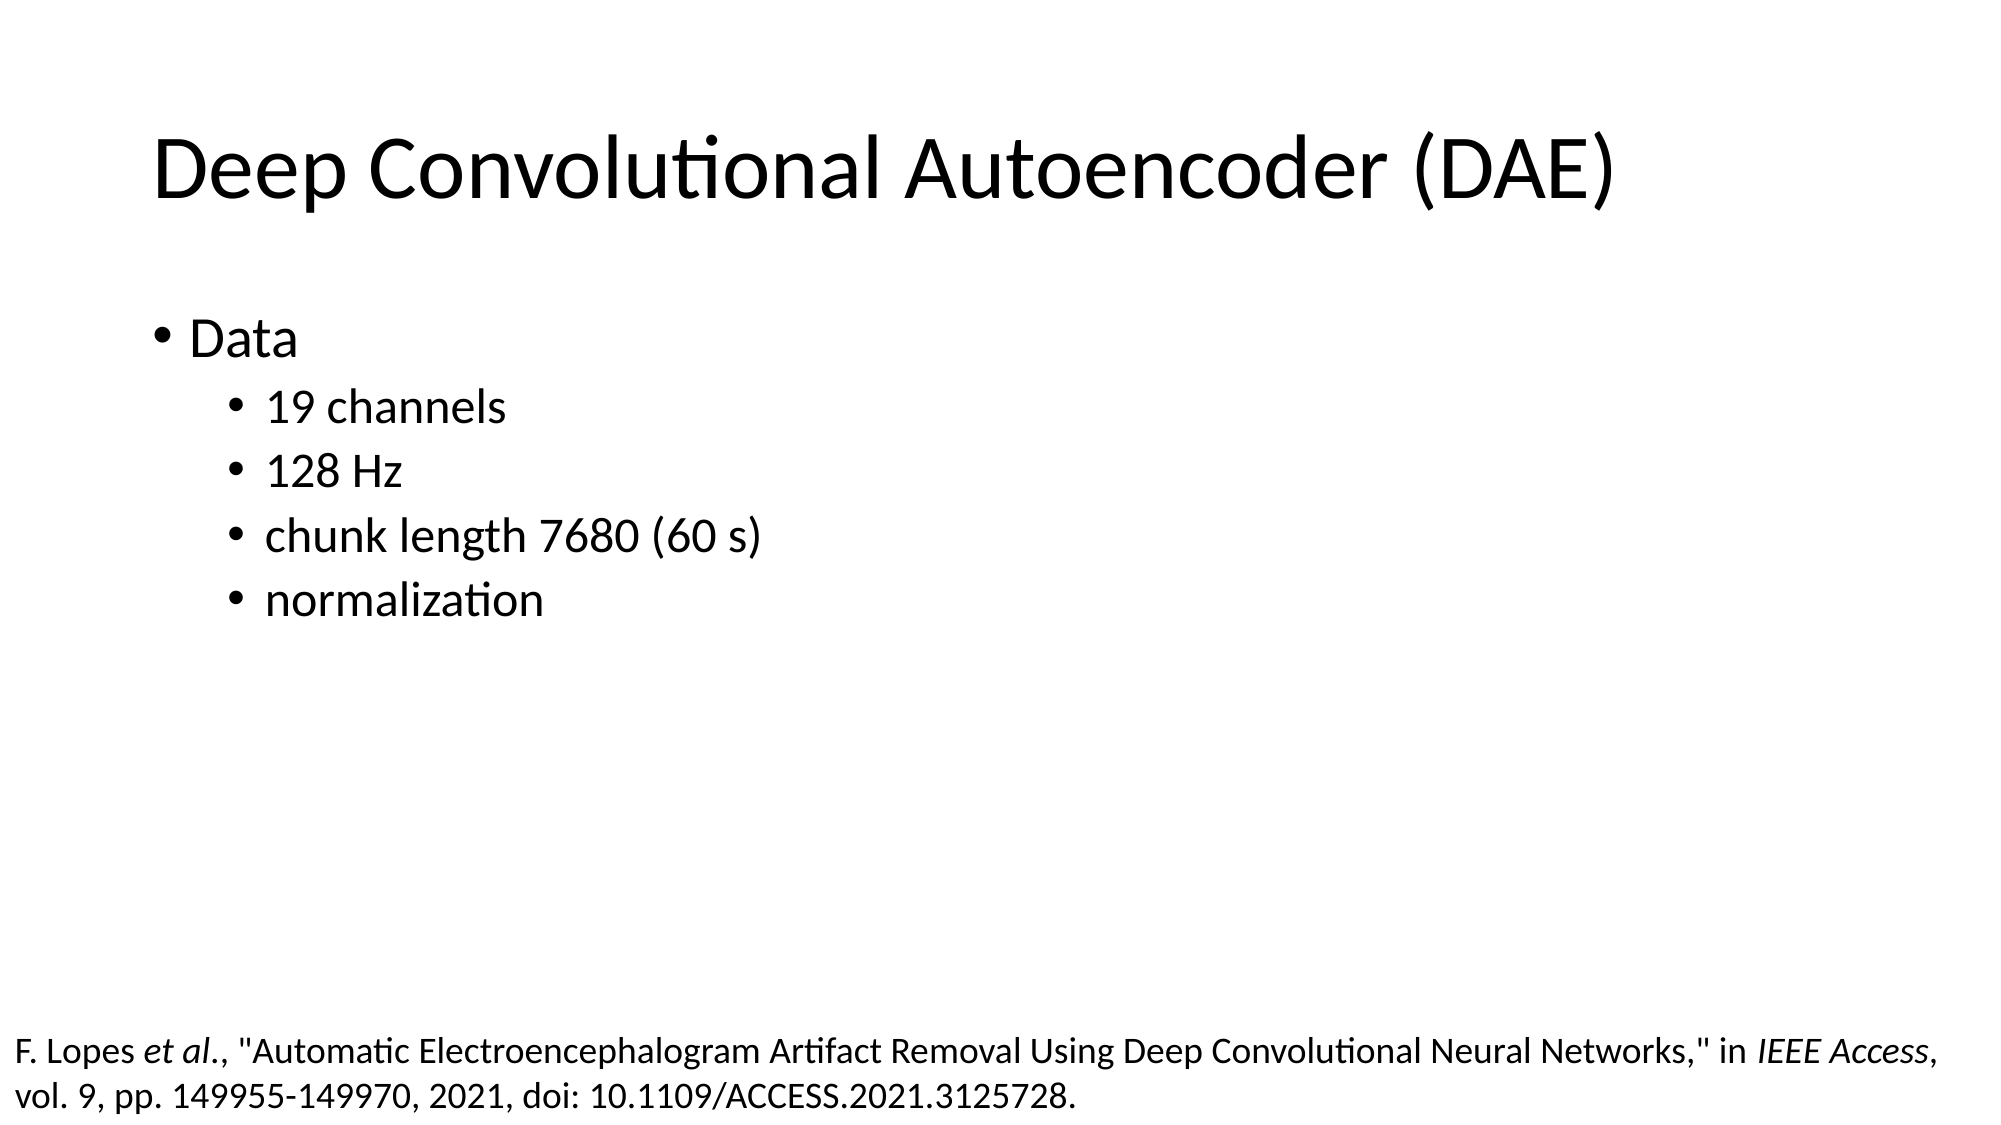

# Deep Convolutional Autoencoder (DAE)
Data
19 channels
128 Hz
chunk length 7680 (60 s)
normalization
F. Lopes et al., "Automatic Electroencephalogram Artifact Removal Using Deep Convolutional Neural Networks," in IEEE Access, vol. 9, pp. 149955-149970, 2021, doi: 10.1109/ACCESS.2021.3125728.